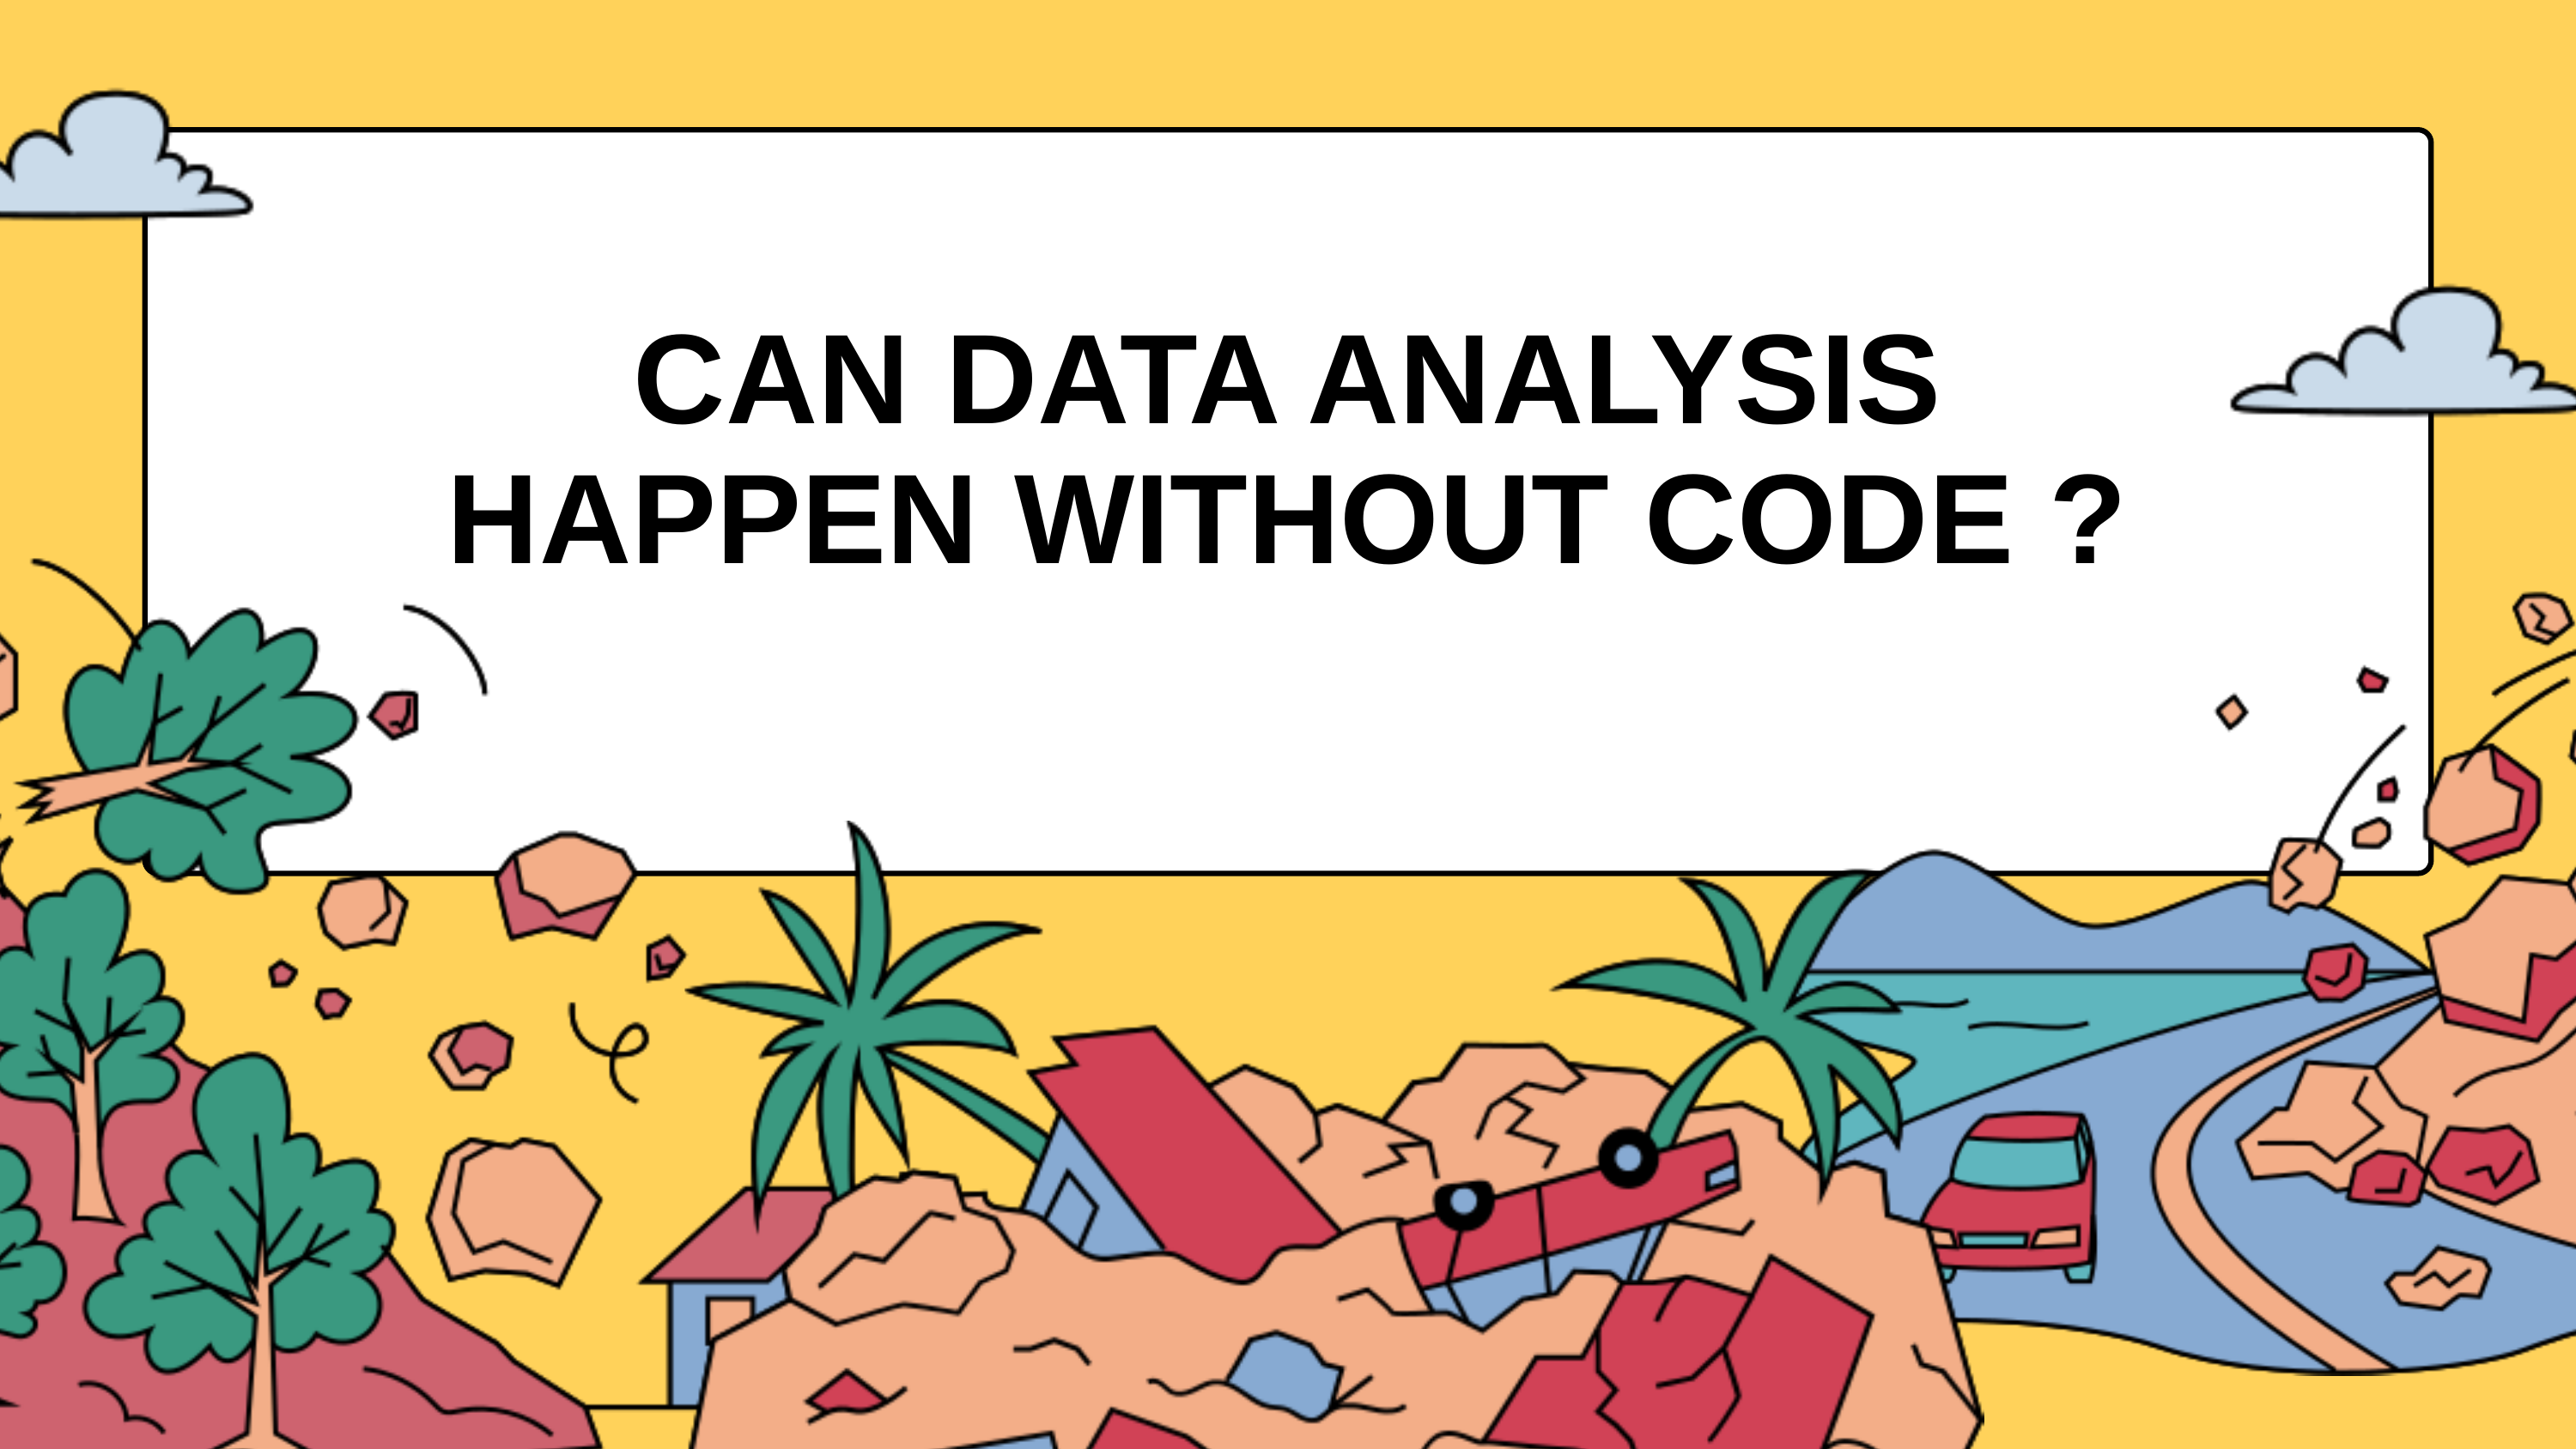

CAN DATA ANALYSIS HAPPEN WITHOUT CODE ?